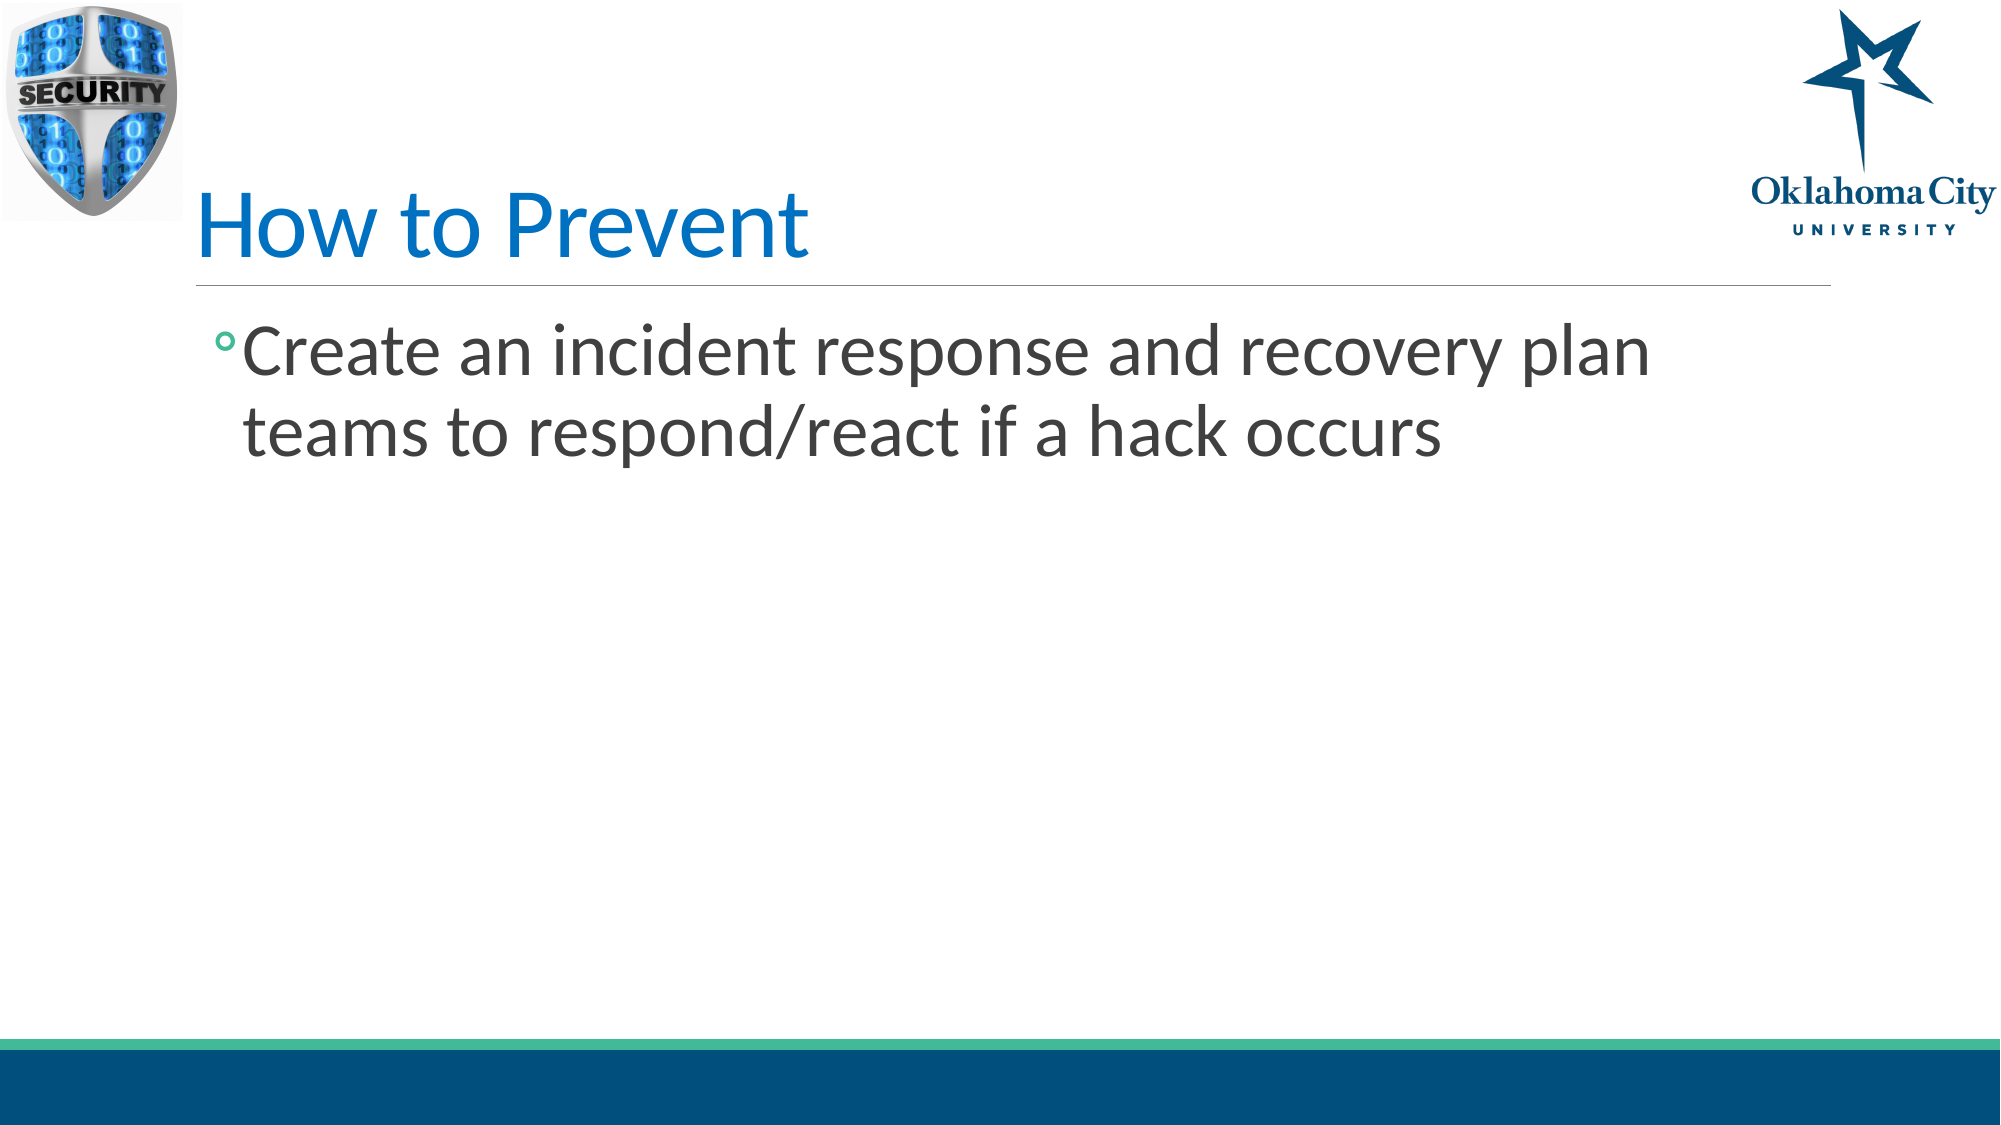

# How to Prevent
Create an incident response and recovery plan teams to respond/react if a hack occurs